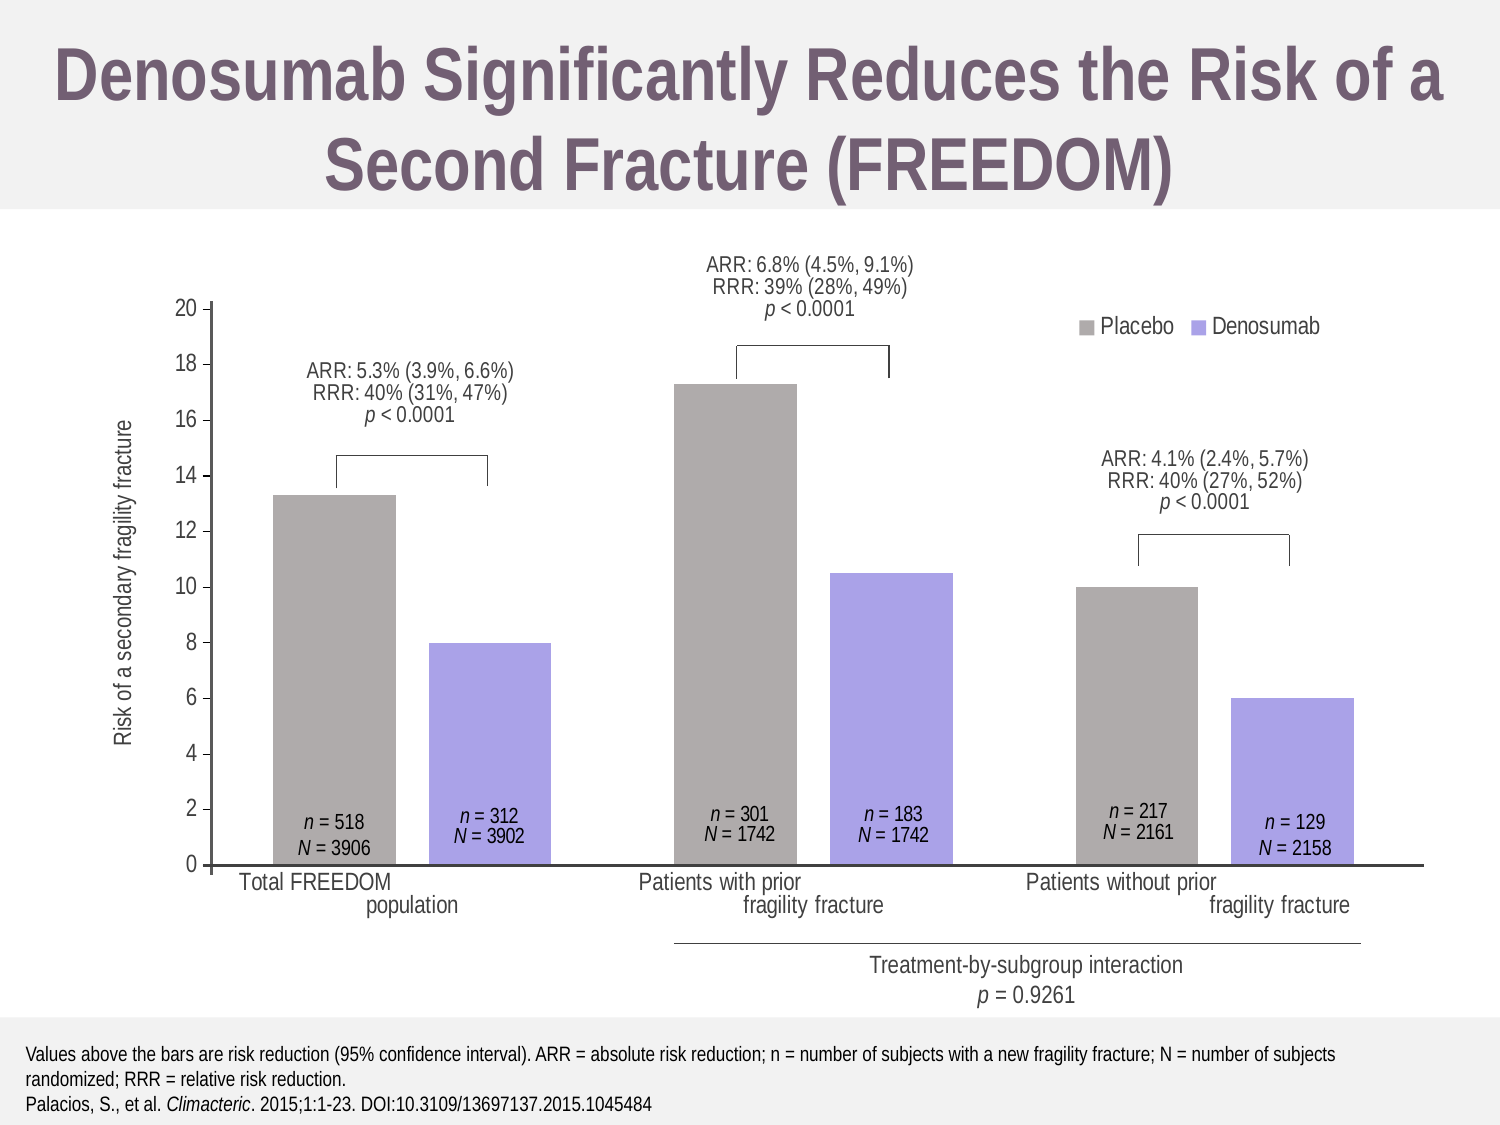

Denosumab Significantly Reduces the Risk of a Second Fracture (FREEDOM)

### Chart

| Category | Placebo | Denosumab |
|---|---|---|
| Total FREEDOM                                population | 13.3 | 8.0 |
| Patients with prior                               fragility fracture | 17.3 | 10.5 |
| Patients without prior                                                    fragility fracture | 10.0 | 6.0 |
Risk of a secondary fragility fracture
n = 129
N = 2158
n = 518
N = 3906
Treatment-by-subgroup interaction
p = 0.9261

Values above the bars are risk reduction (95% confidence interval). ARR = absolute risk reduction; n = number of subjects with a new fragility fracture; N = number of subjects randomized; RRR = relative risk reduction.
Palacios, S., et al. Climacteric. 2015;1:1-23. DOI:10.3109/13697137.2015.1045484